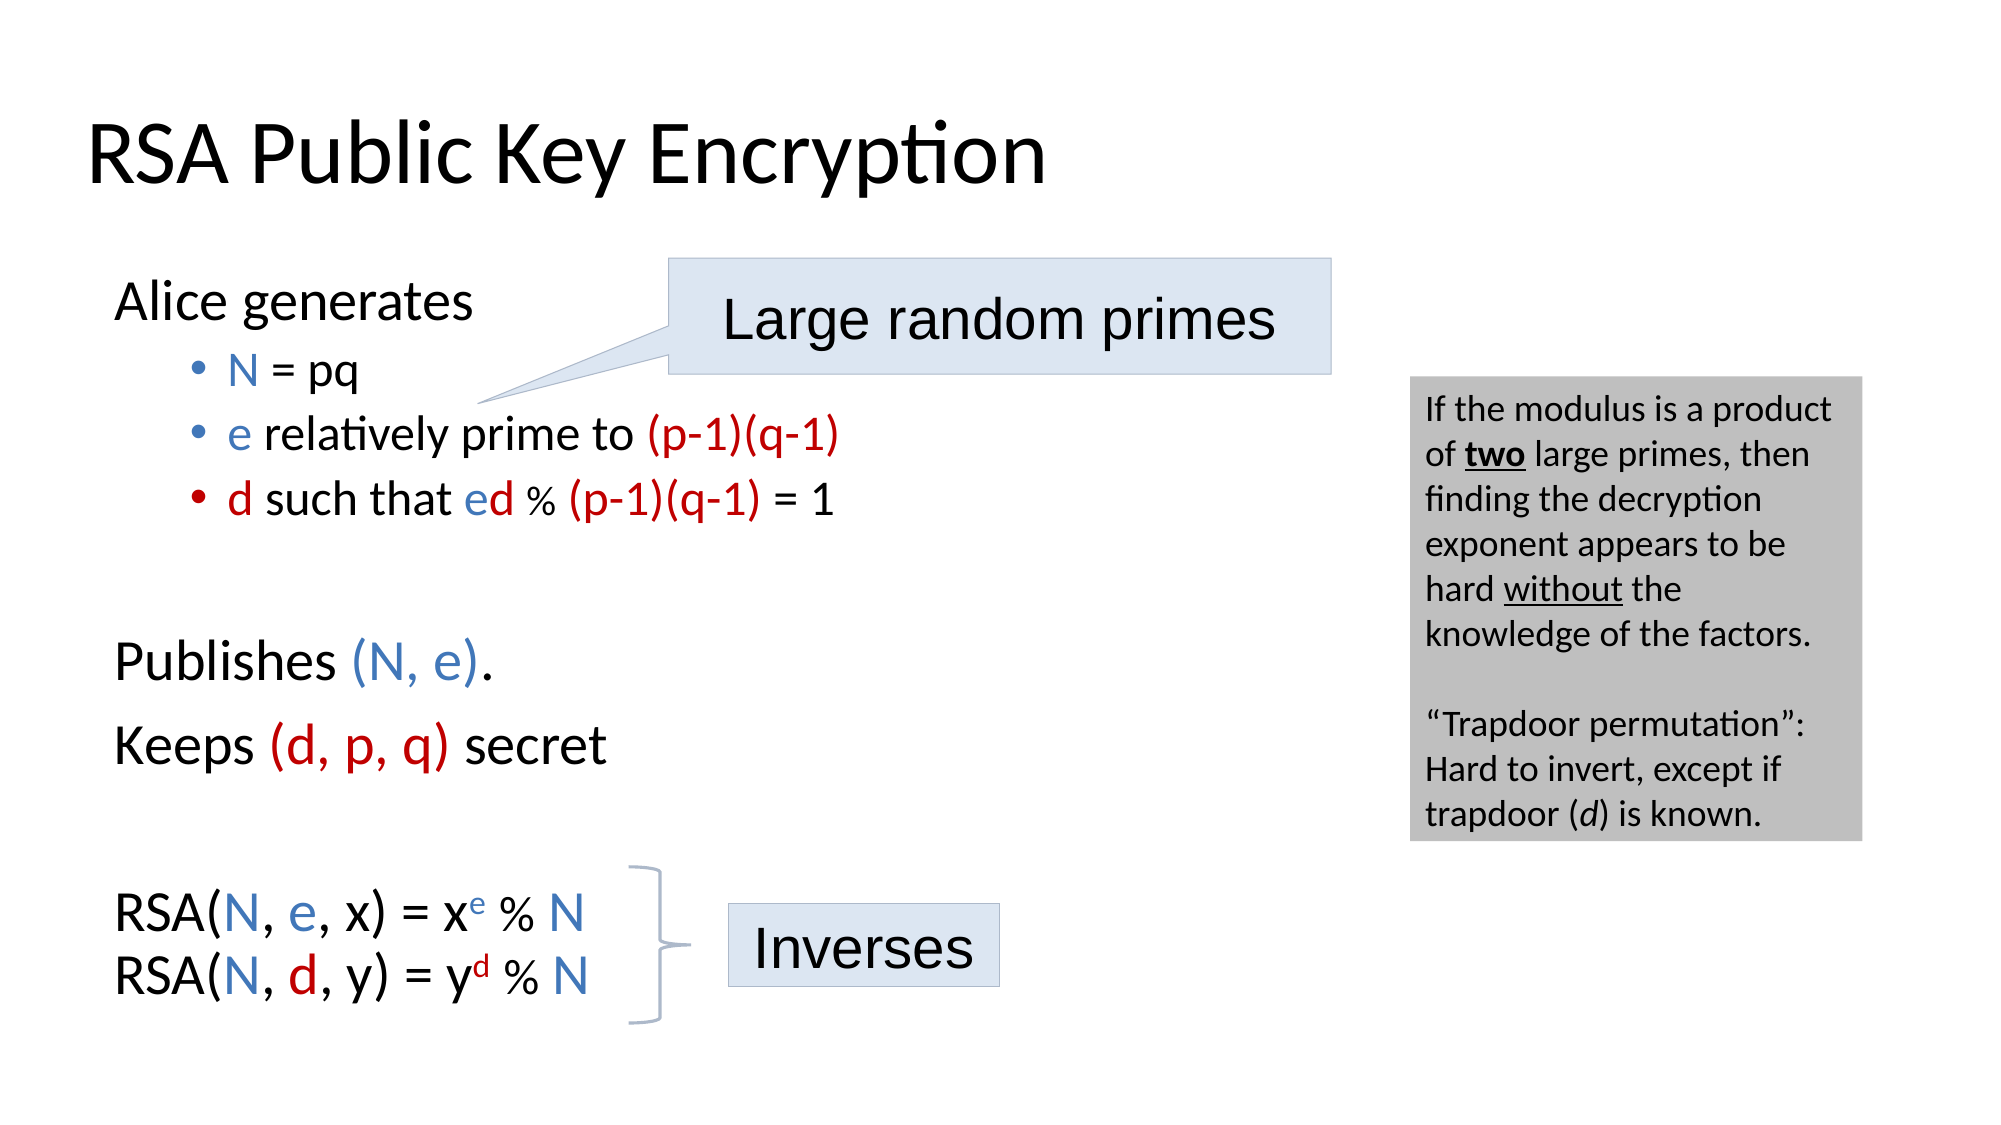

# RSA Public Key Encryption
Large random primes
Alice generates
N = pq
e relatively prime to (p-1)(q-1)
d such that ed % (p-1)(q-1) = 1

Publishes (N, e).
Keeps (d, p, q) secret

RSA(N, e, x) = xe % N
RSA(N, d, y) = yd % N
If the modulus is a product of two large primes, then finding the decryption exponent appears to be hard without the knowledge of the factors.
“Trapdoor permutation”:
Hard to invert, except if trapdoor (d) is known.

Inverses